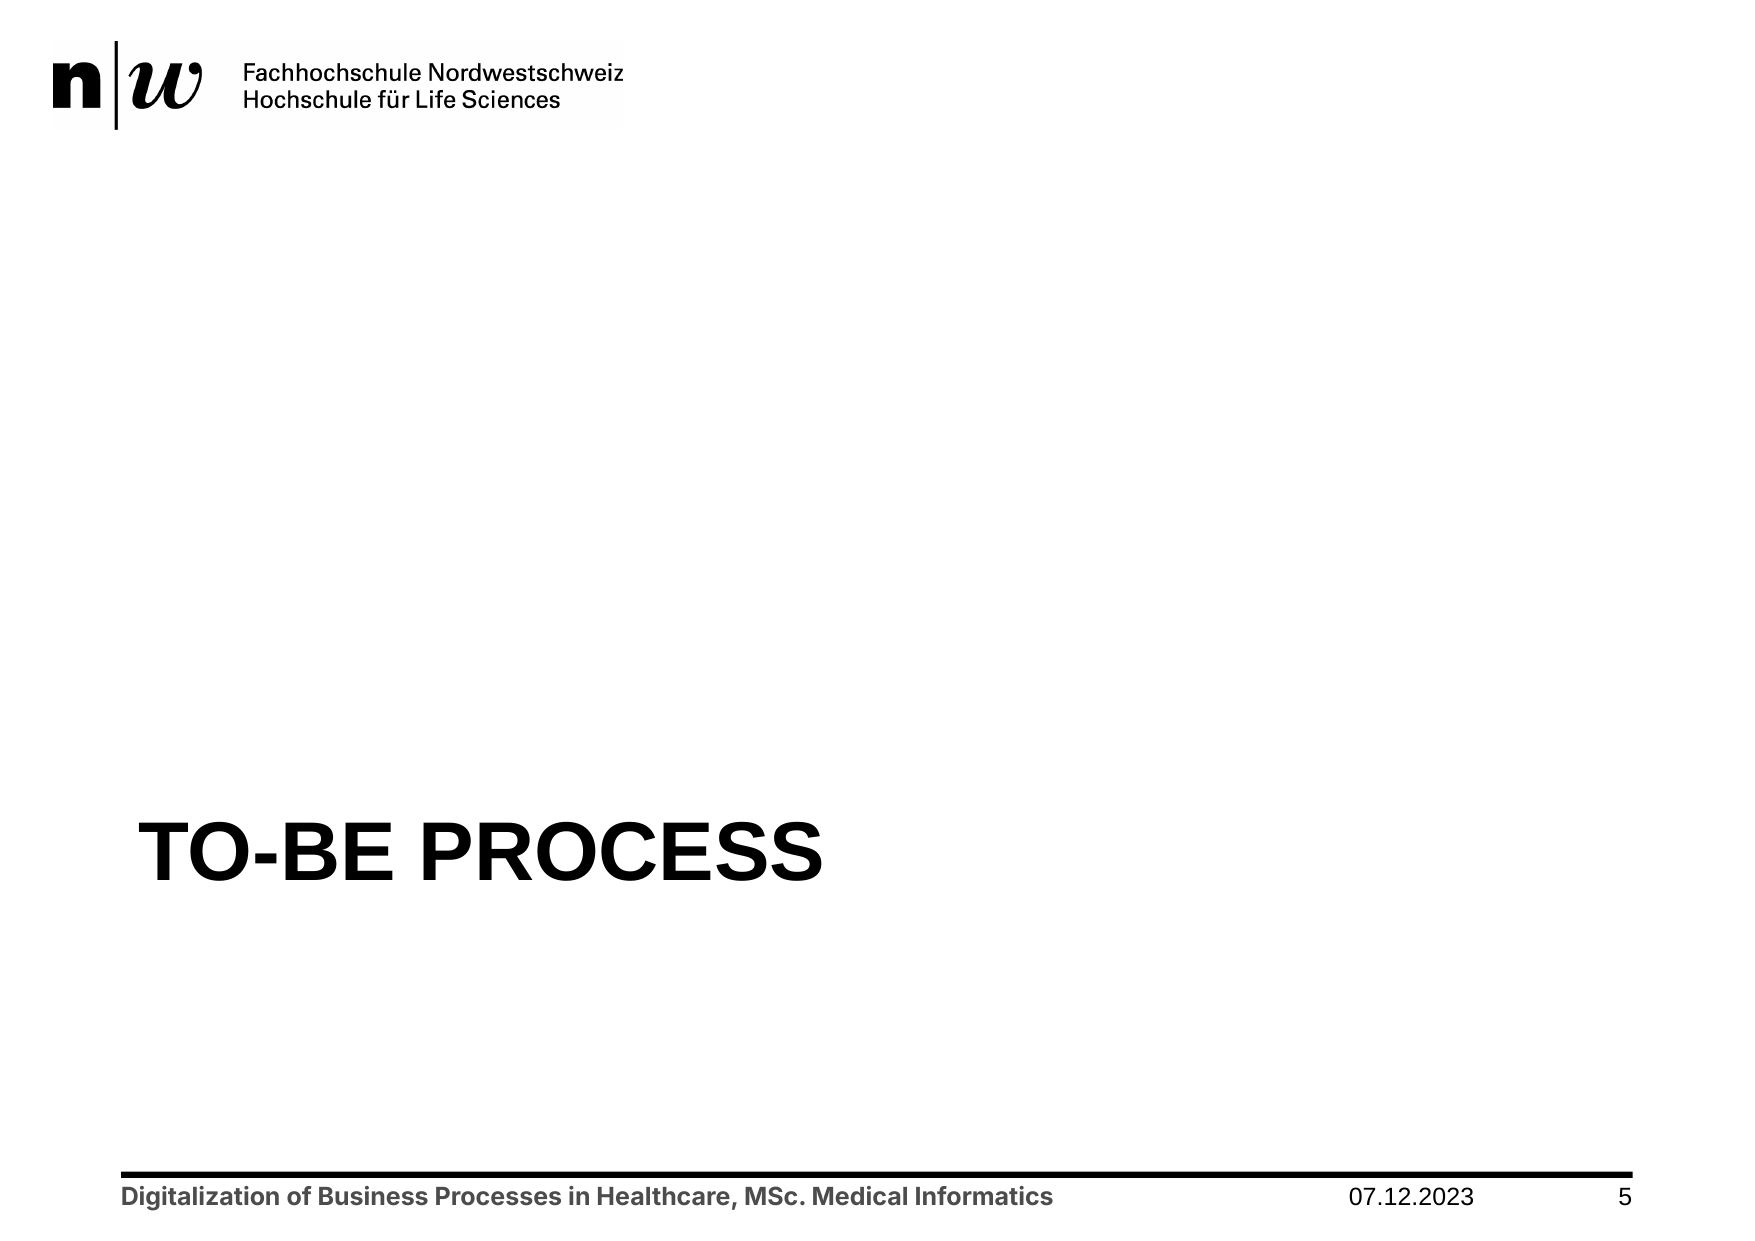

# To-BE Process
Digitalization of Business Processes in Healthcare, MSc. Medical Informatics
07.12.2023
5